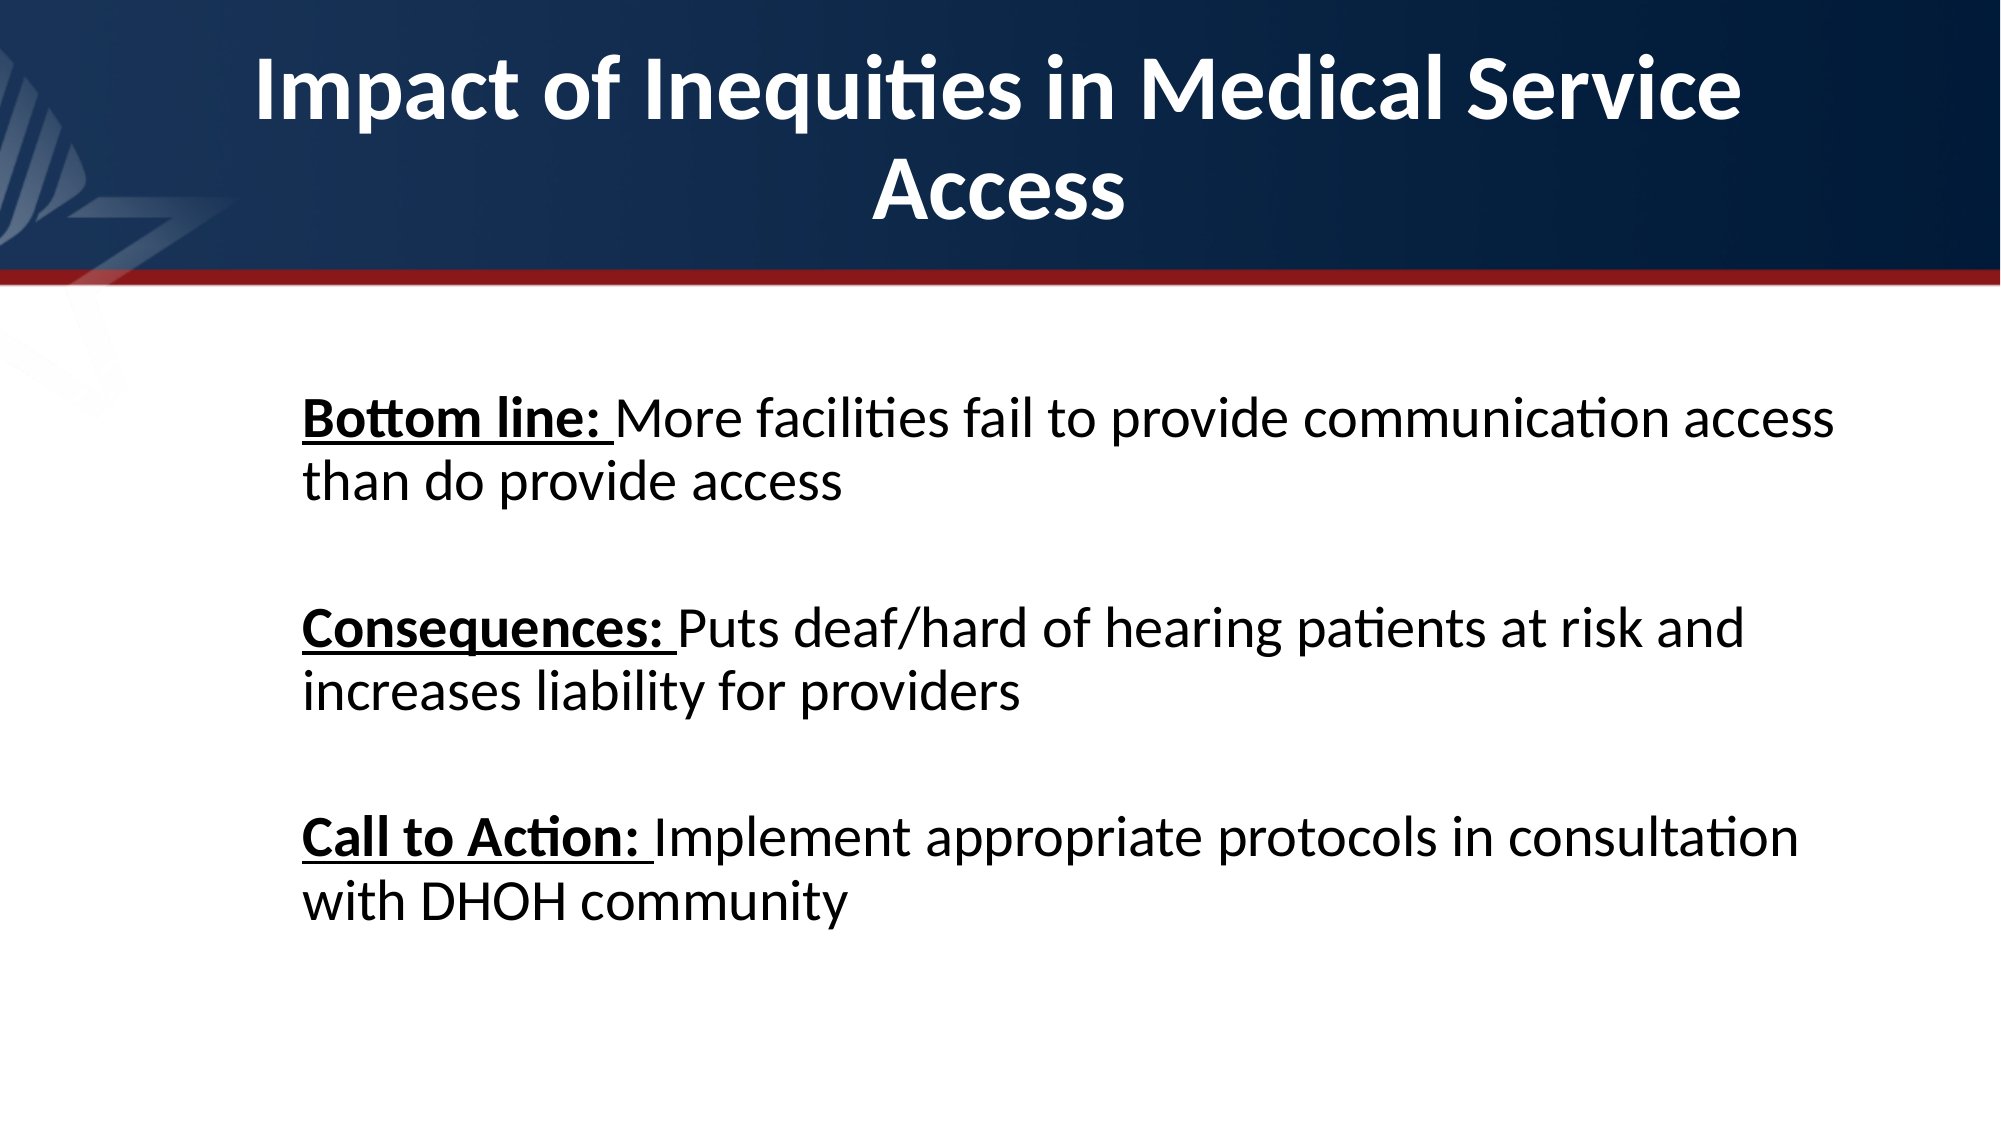

# Impact of Inequities in Medical Service Access

Bottom line: More facilities fail to provide communication access than do provide access

Consequences: Puts deaf/hard of hearing patients at risk and increases liability for providers

Call to Action: Implement appropriate protocols in consultation with DHOH community